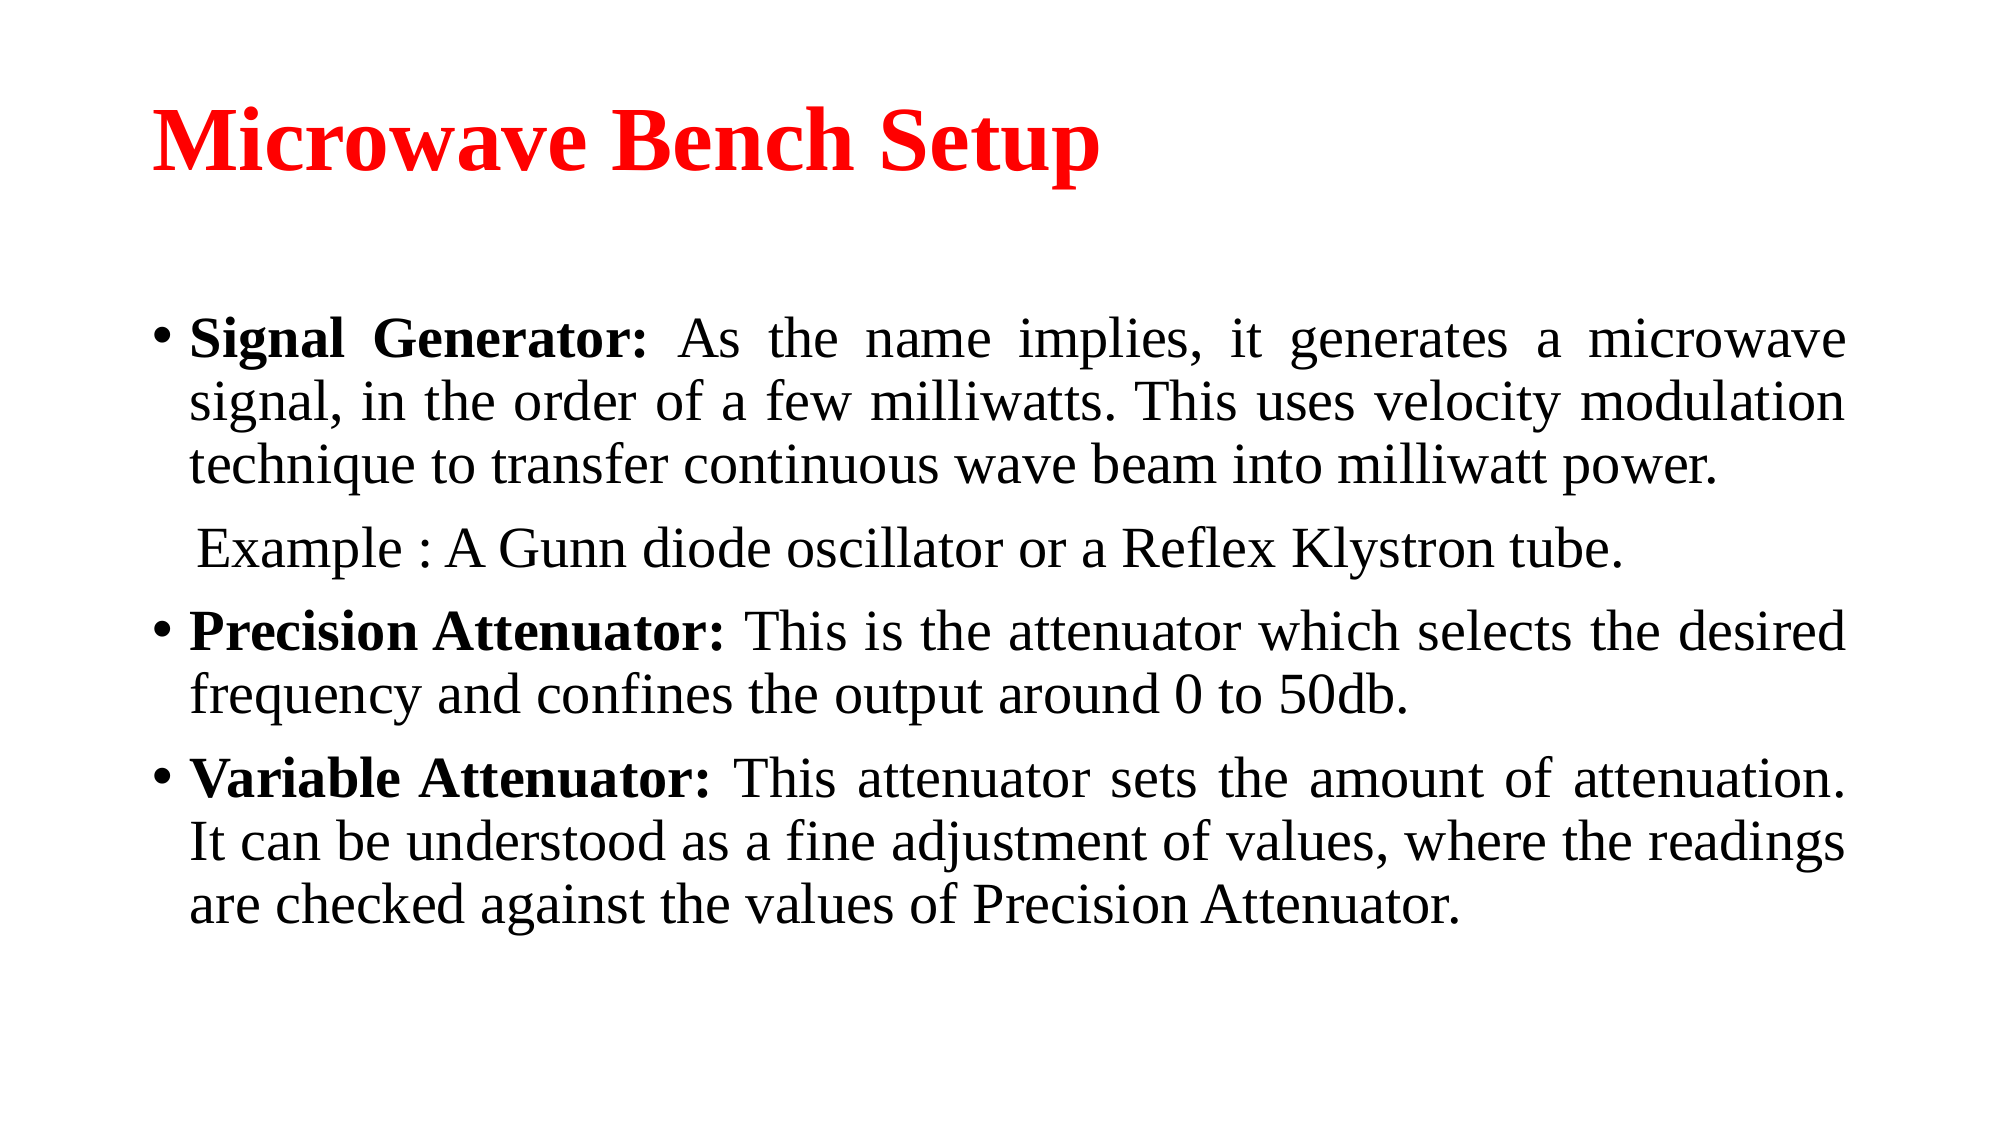

# Microwave Bench Setup
Signal Generator: As the name implies, it generates a microwave signal, in the order of a few milliwatts. This uses velocity modulation technique to transfer continuous wave beam into milliwatt power.
   Example : A Gunn diode oscillator or a Reflex Klystron tube.
Precision Attenuator: This is the attenuator which selects the desired frequency and confines the output around 0 to 50db.
Variable Attenuator: This attenuator sets the amount of attenuation. It can be understood as a fine adjustment of values, where the readings are checked against the values of Precision Attenuator.